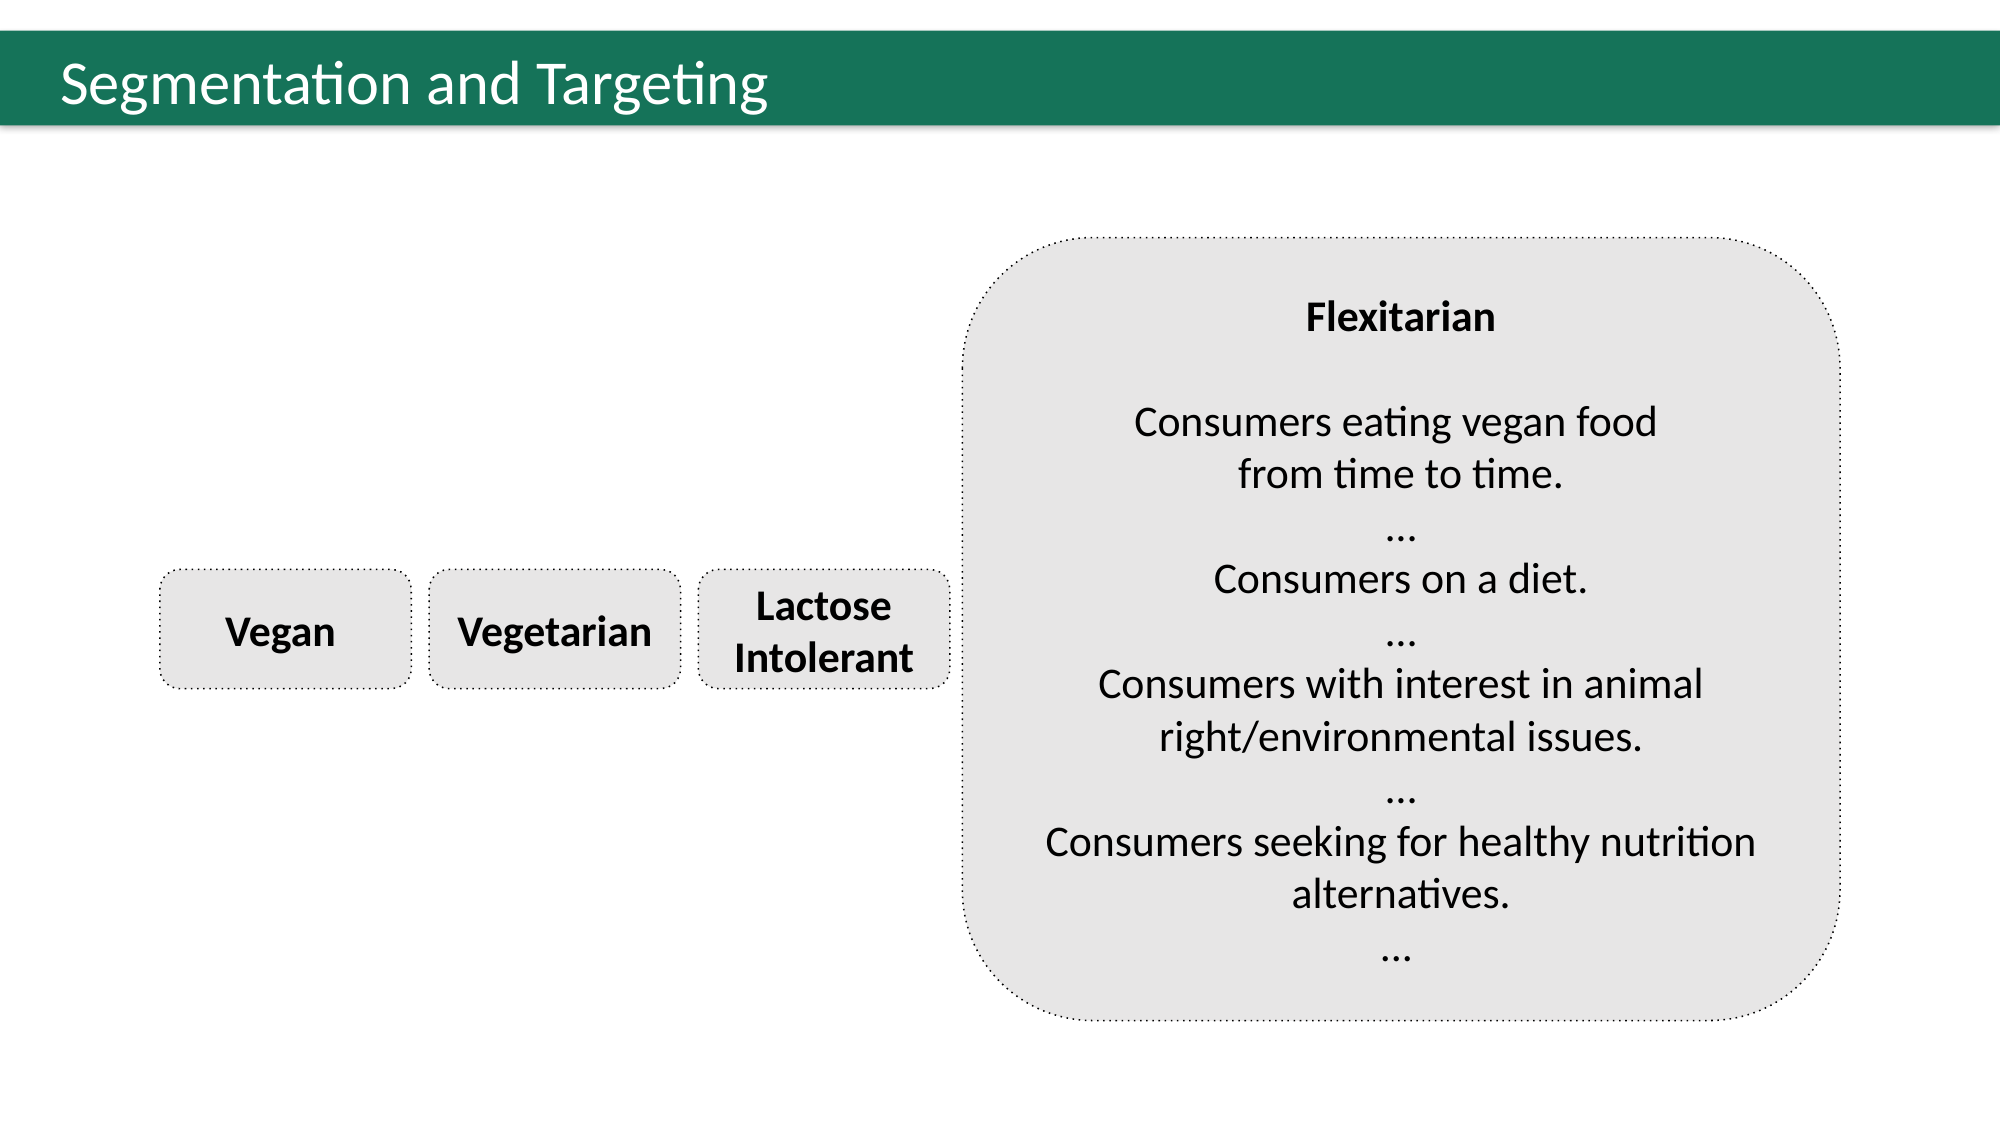

Segmentation and Targeting
Flexitarian

Consumers eating vegan food
from time to time.
…
Consumers on a diet.
…
Consumers with interest in animal right/environmental issues.
…
Consumers seeking for healthy nutrition alternatives.
...
Vegan
Vegetarian
Lactose Intolerant